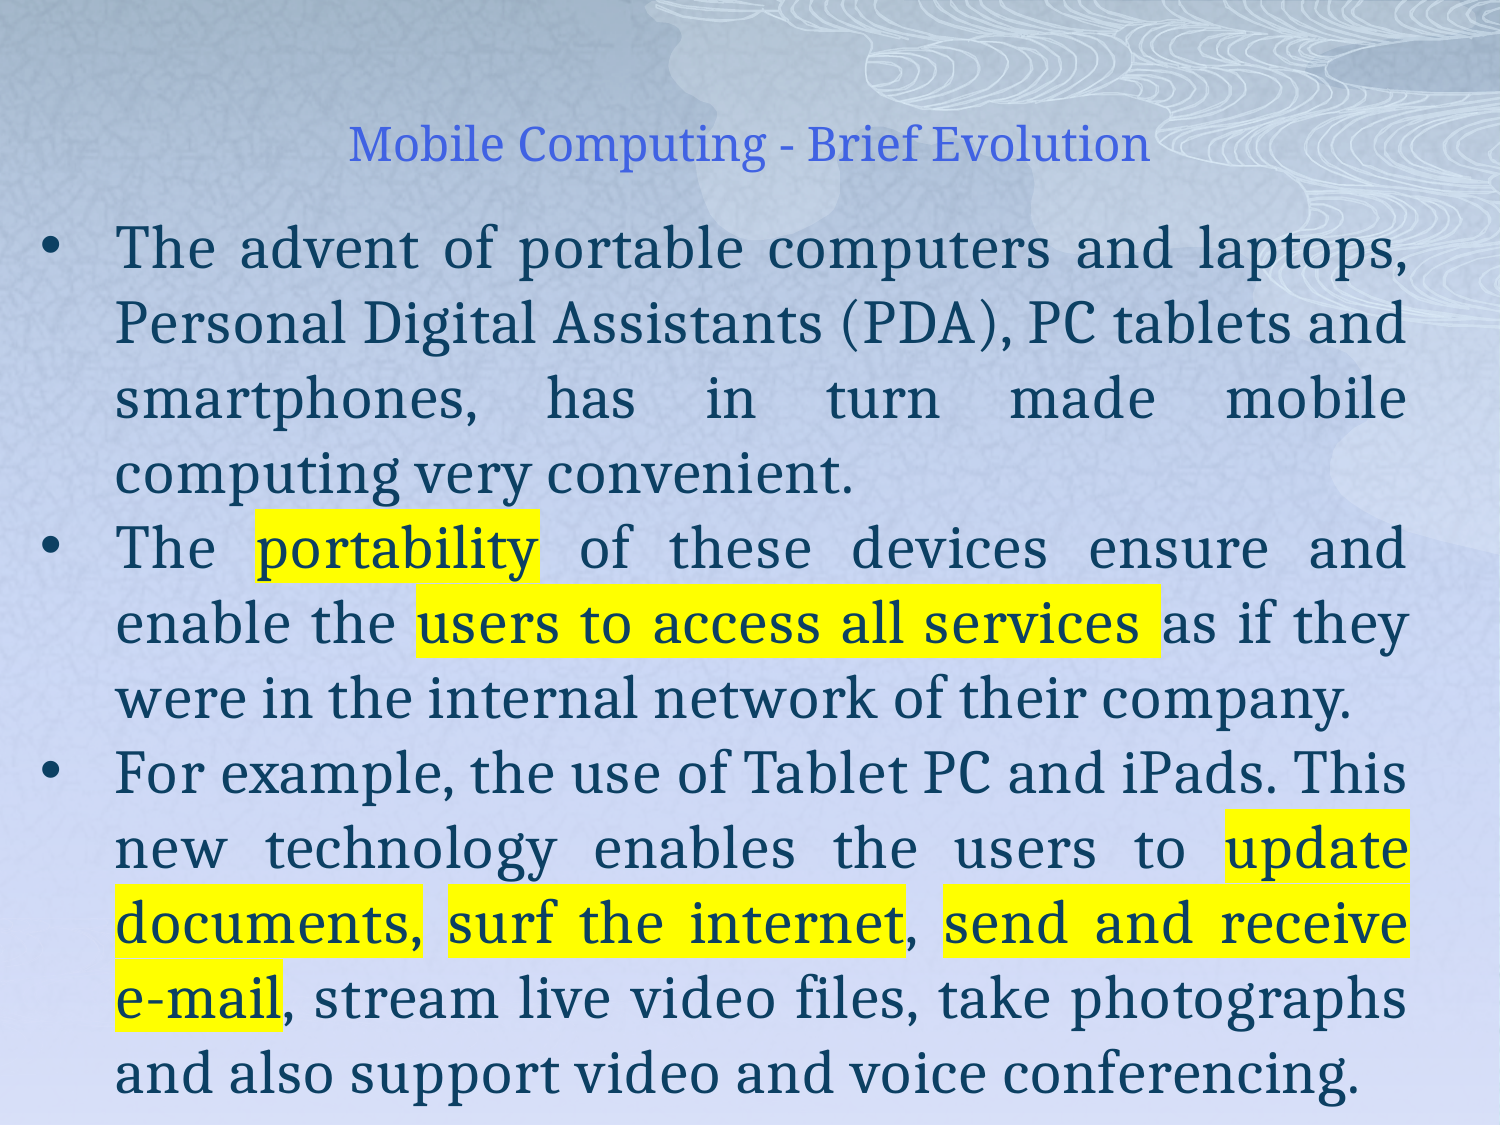

# Mobile Computing - Brief Evolution
The advent of portable computers and laptops, Personal Digital Assistants (PDA), PC tablets and smartphones, has in turn made mobile computing very convenient.
The portability of these devices ensure and enable the users to access all services as if they were in the internal network of their company.
For example, the use of Tablet PC and iPads. This new technology enables the users to update documents, surf the internet, send and receive e-mail, stream live video files, take photographs and also support video and voice conferencing.